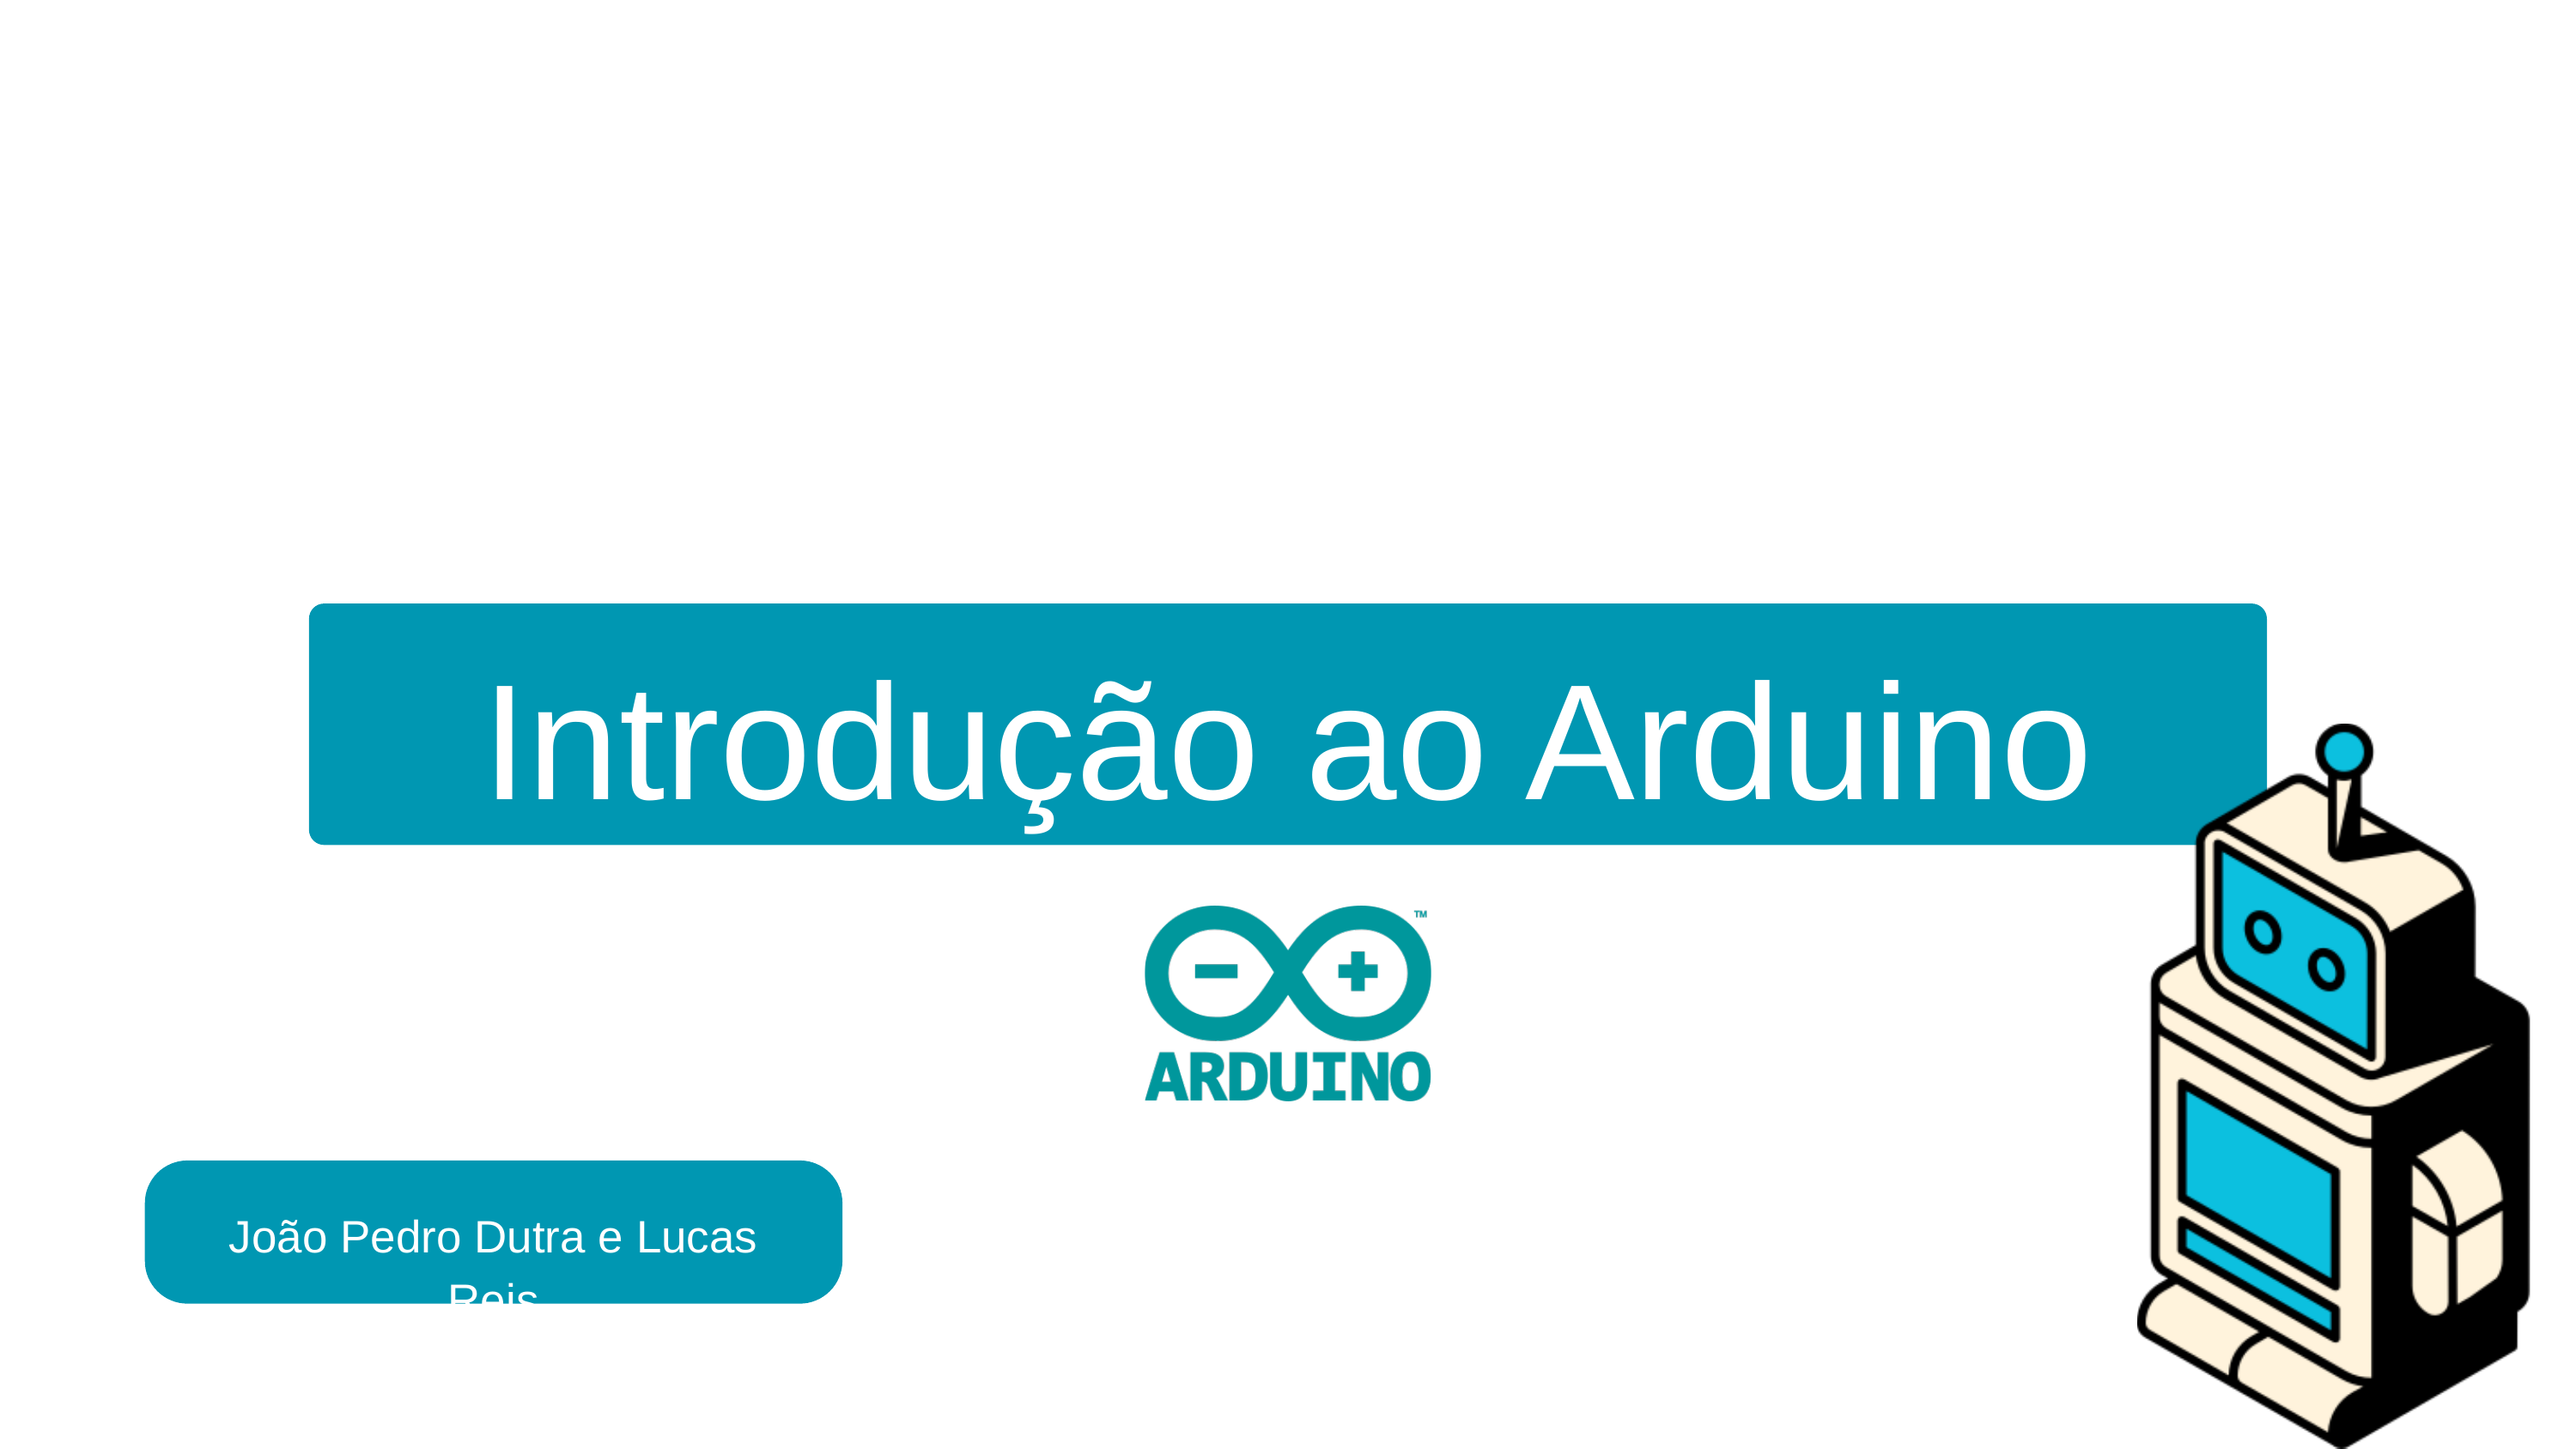

Introdução ao Arduino

João Pedro Dutra e Lucas Reis